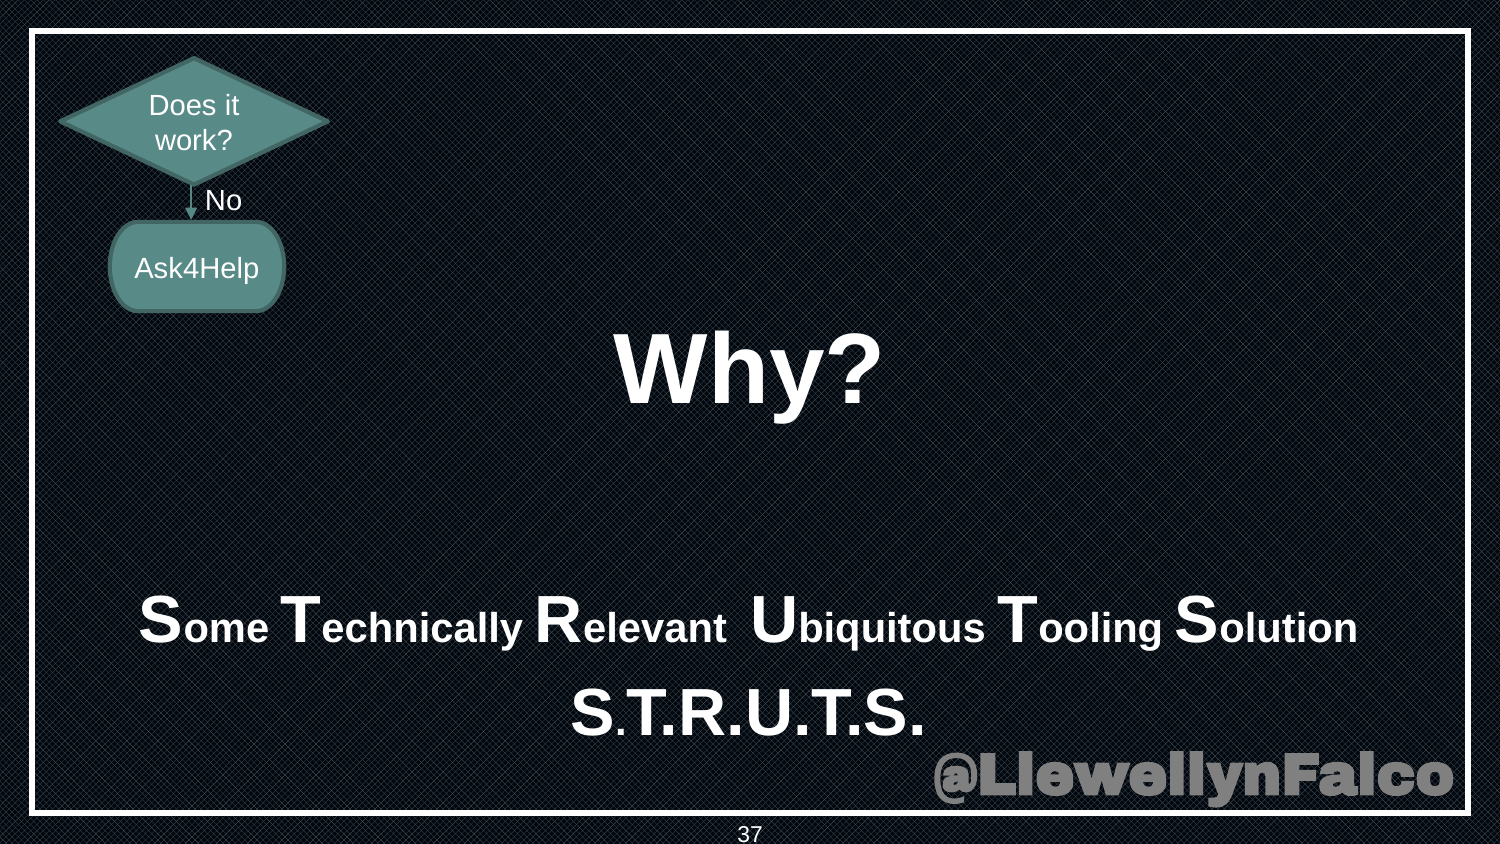

Does it work?
No
Ask4Help
Why?
Some Technically Relevant  Ubiquitous Tooling Solution
S.T.R.U.T.S.
37